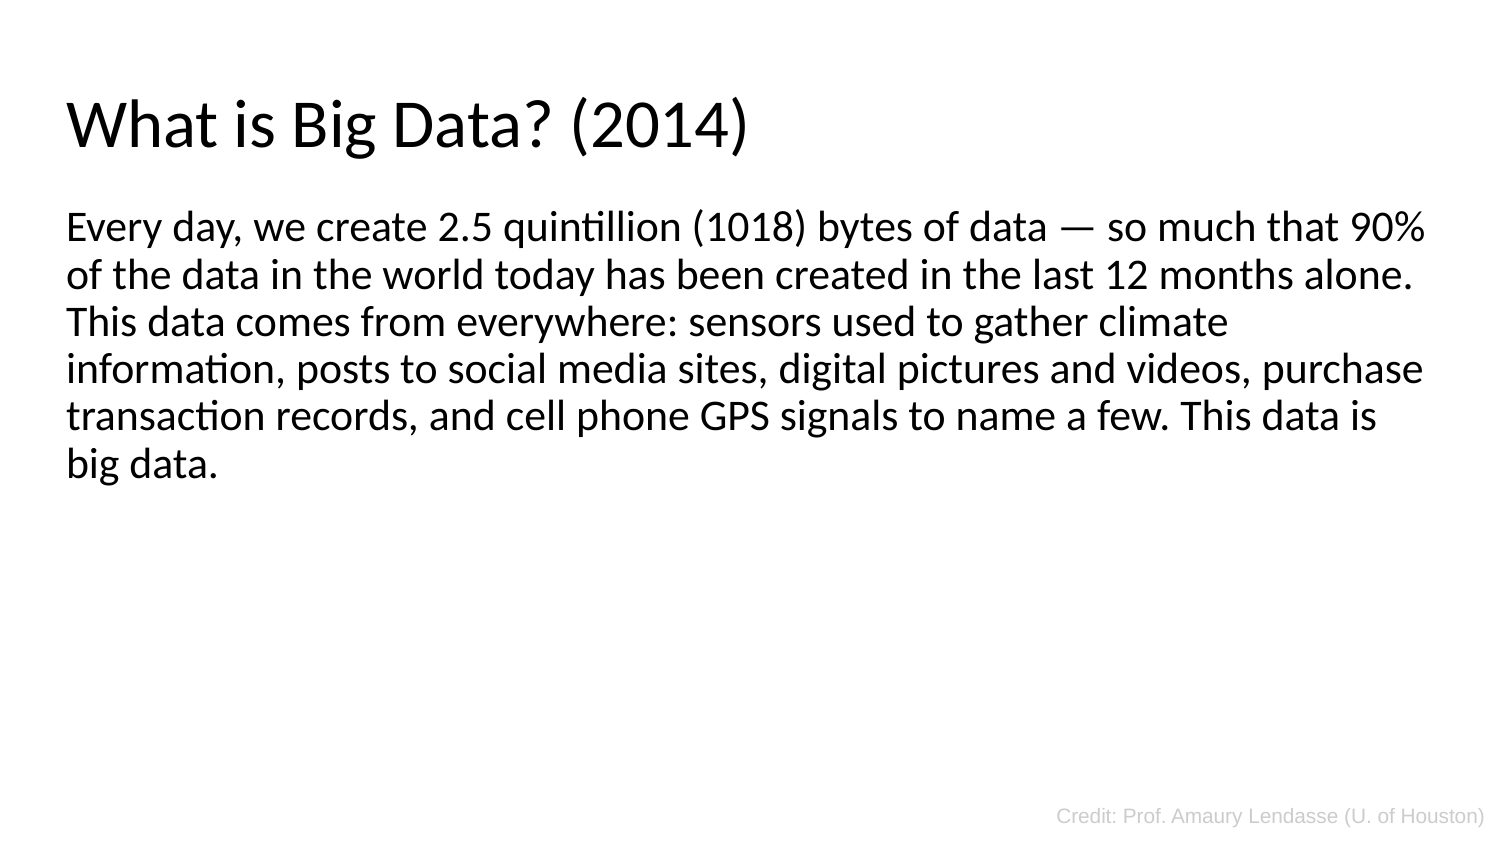

# What is Big Data? (2014)
Every day, we create 2.5 quintillion (1018) bytes of data — so much that 90% of the data in the world today has been created in the last 12 months alone. This data comes from everywhere: sensors used to gather climate information, posts to social media sites, digital pictures and videos, purchase transaction records, and cell phone GPS signals to name a few. This data is big data.

Credit: Prof. Amaury Lendasse (U. of Houston)